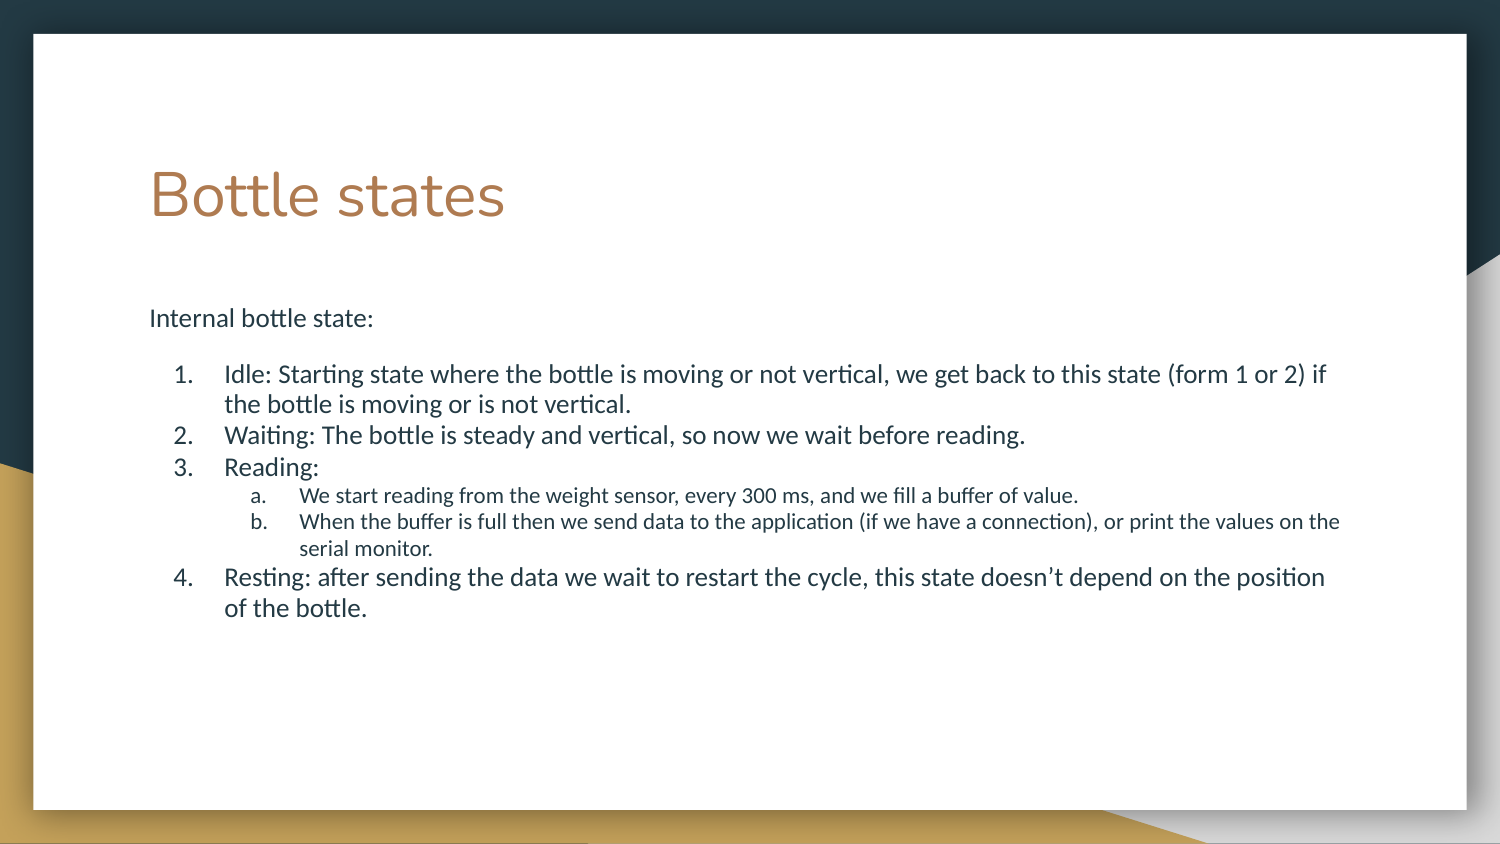

# Bottle states
Internal bottle state:
Idle: Starting state where the bottle is moving or not vertical, we get back to this state (form 1 or 2) if the bottle is moving or is not vertical.
Waiting: The bottle is steady and vertical, so now we wait before reading.
Reading:
We start reading from the weight sensor, every 300 ms, and we fill a buffer of value.
When the buffer is full then we send data to the application (if we have a connection), or print the values on the serial monitor.
Resting: after sending the data we wait to restart the cycle, this state doesn’t depend on the position of the bottle.